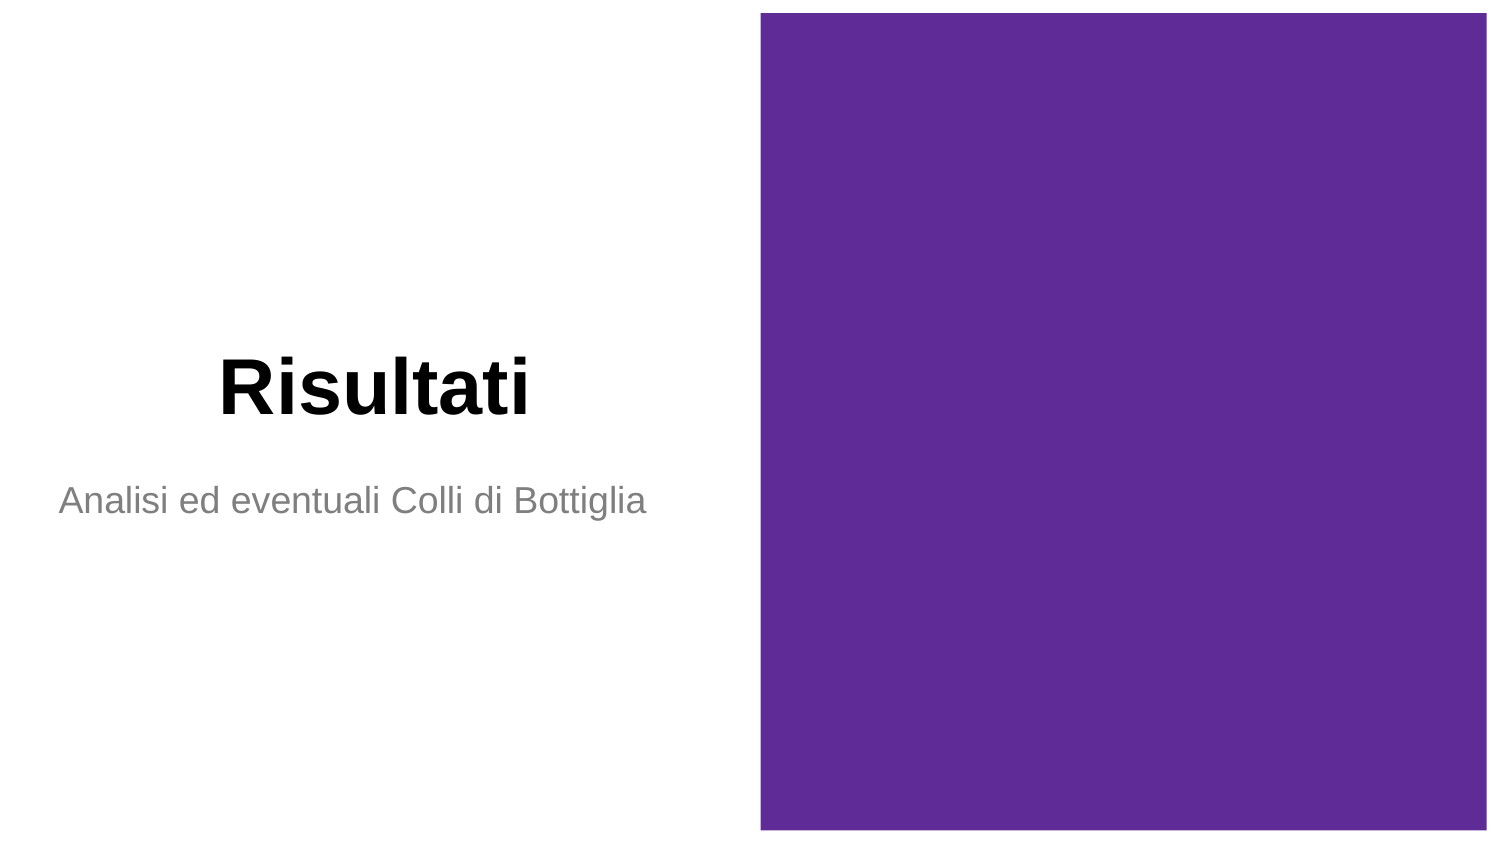

# Risultati
Analisi ed eventuali Colli di Bottiglia